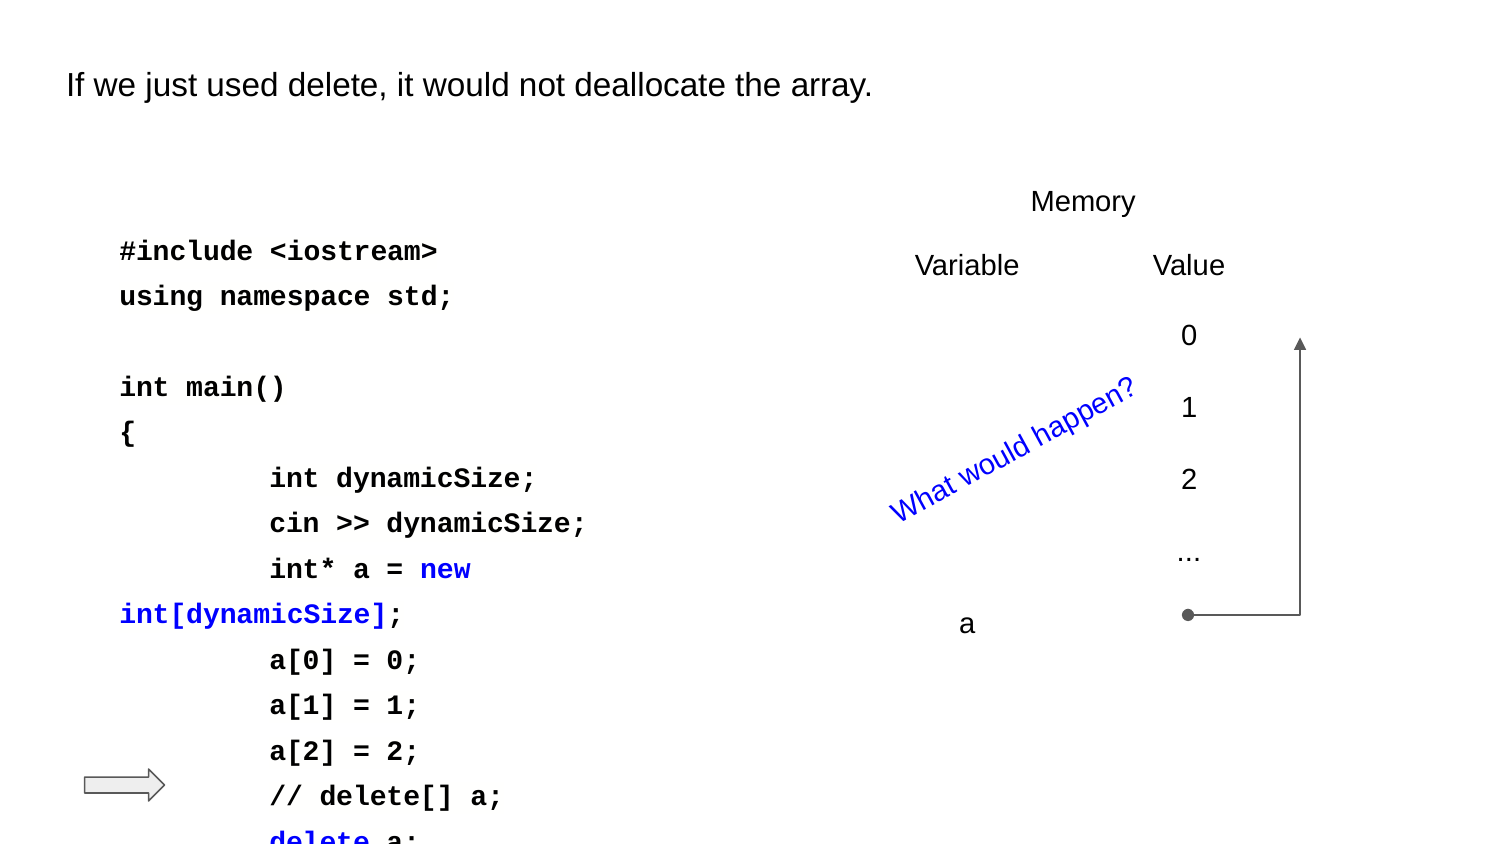

# If we just used delete, it would not deallocate the array.
Memory
#include <iostream>
using namespace std;

int main()
{
	int dynamicSize;
	cin >> dynamicSize;
	int* a = new int[dynamicSize];
	a[0] = 0;
	a[1] = 1;
	a[2] = 2;
	// delete[] a;
	delete a;
}

| Variable | Value |
| --- | --- |
|  | 0 |
|  | 1 |
|  | 2 |
|  | ... |
| a |  |
|  |  |
|  |  |

What would happen?